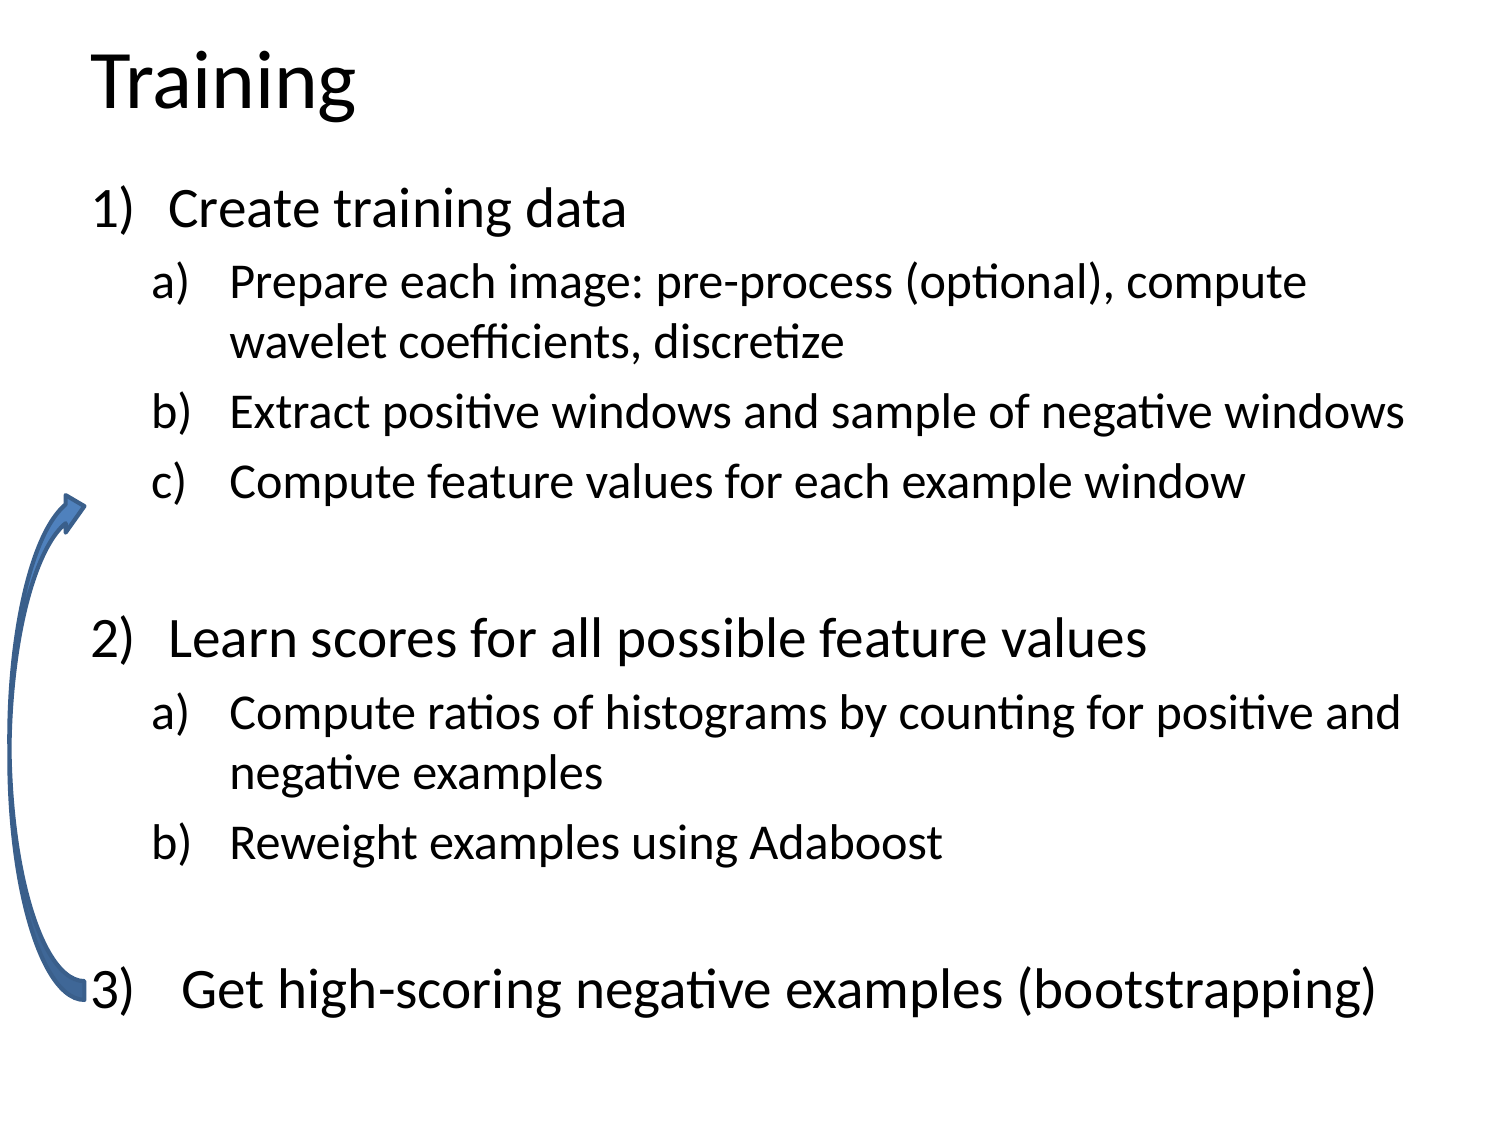

# Training
Create training data
Prepare each image: pre-process (optional), compute wavelet coefficients, discretize
Extract positive windows and sample of negative windows
Compute feature values for each example window

Learn scores for all possible feature values
Compute ratios of histograms by counting for positive and negative examples
Reweight examples using Adaboost

 Get high-scoring negative examples (bootstrapping)